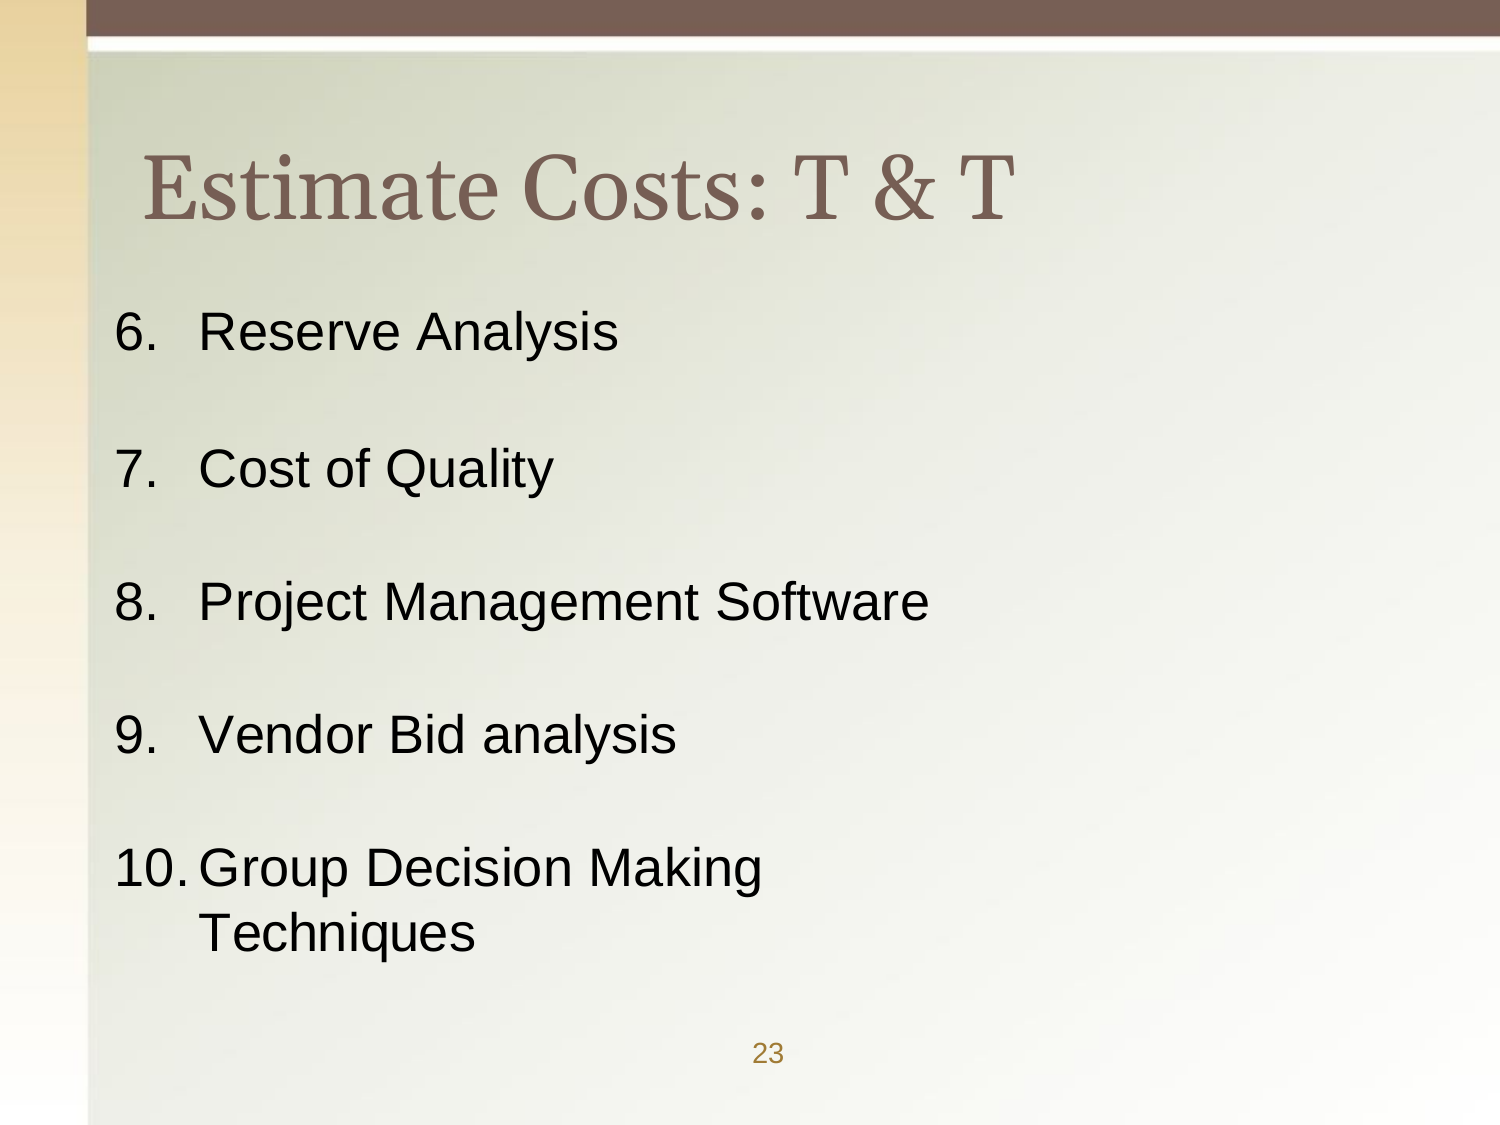

# Estimate Costs: T & T
Reserve Analysis

Cost of Quality

Project Management Software

Vendor Bid analysis

Group Decision Making Techniques
23